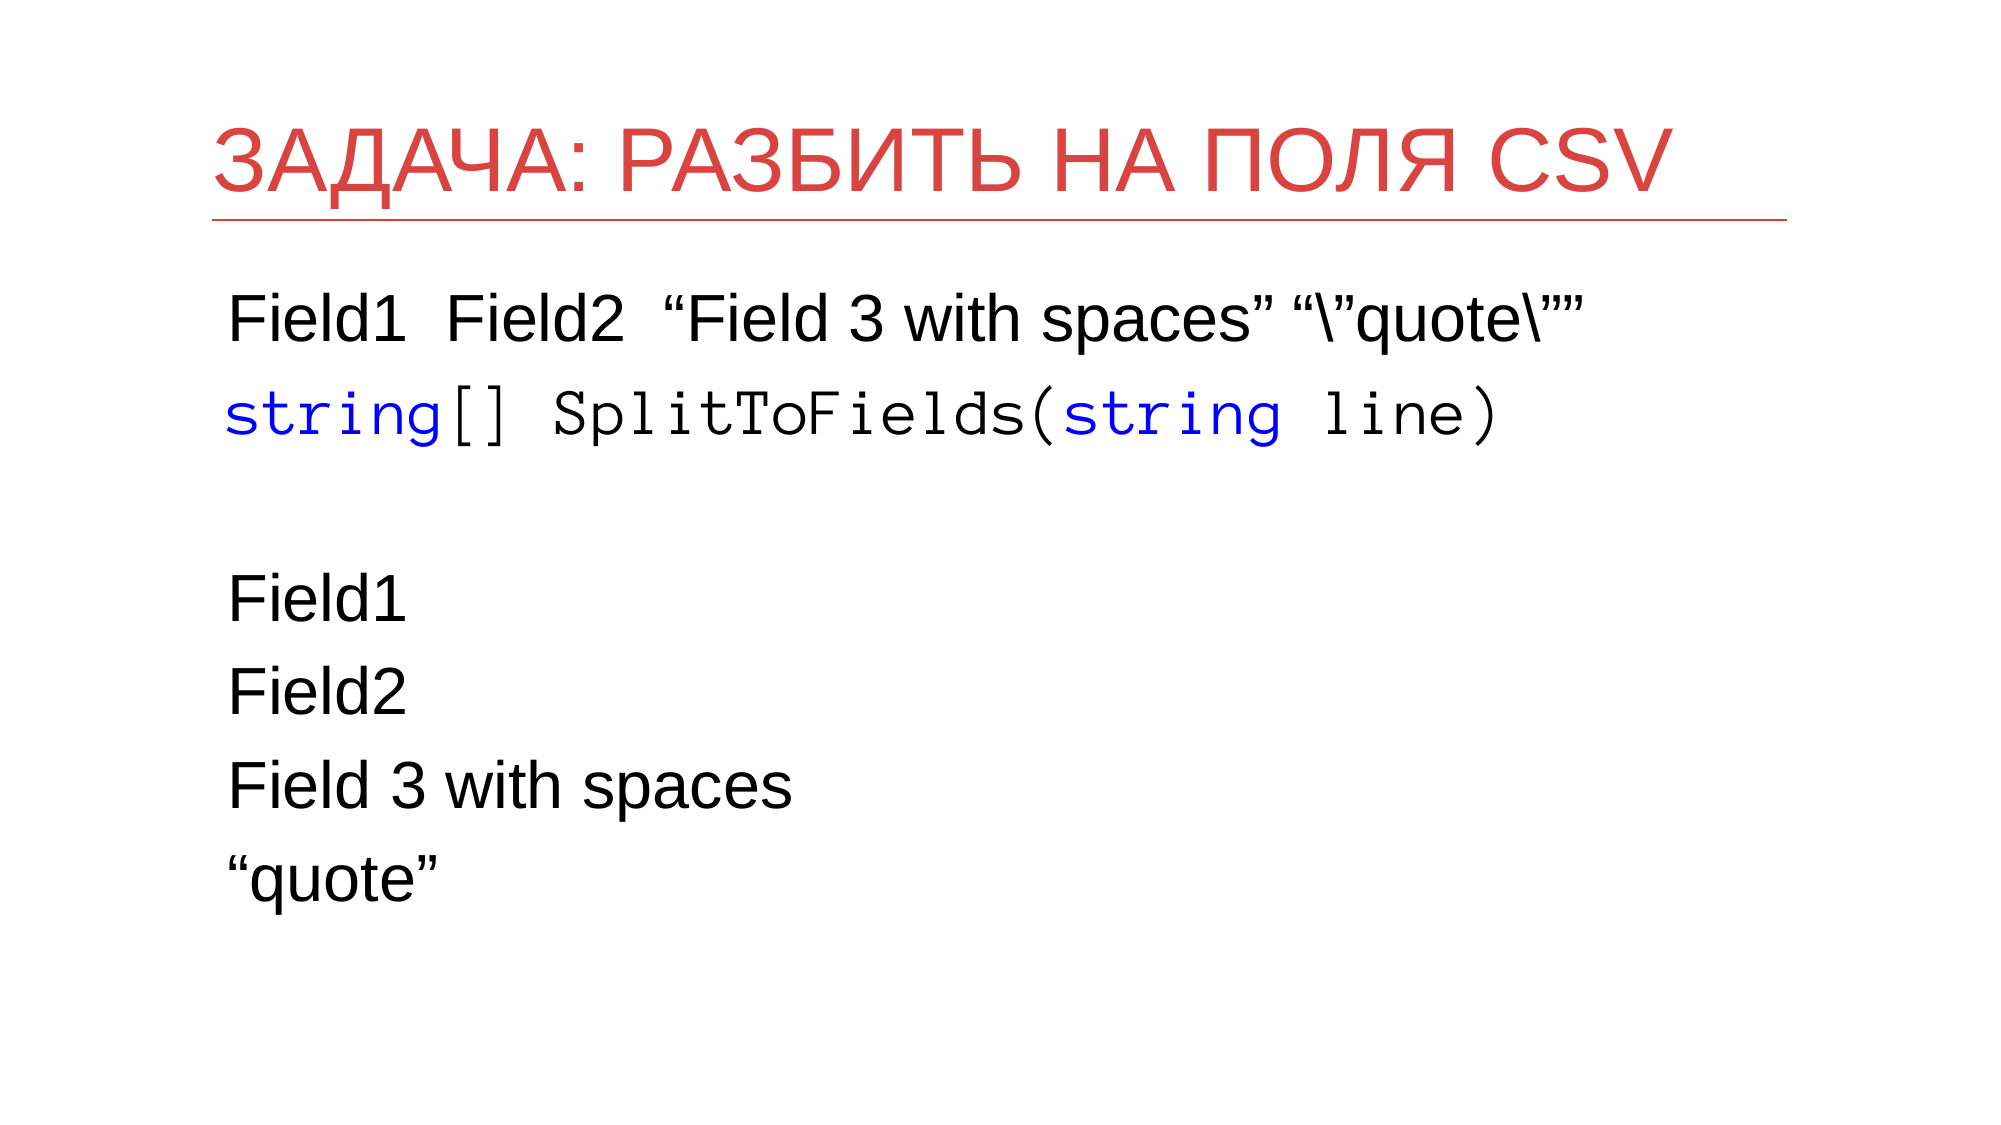

# Задача: Разбить на поля CSV
Field1  Field2  “Field 3 with spaces” “\”quote\””
string[] SplitToFields(string line)

Field1
Field2
Field 3 with spaces
“quote”